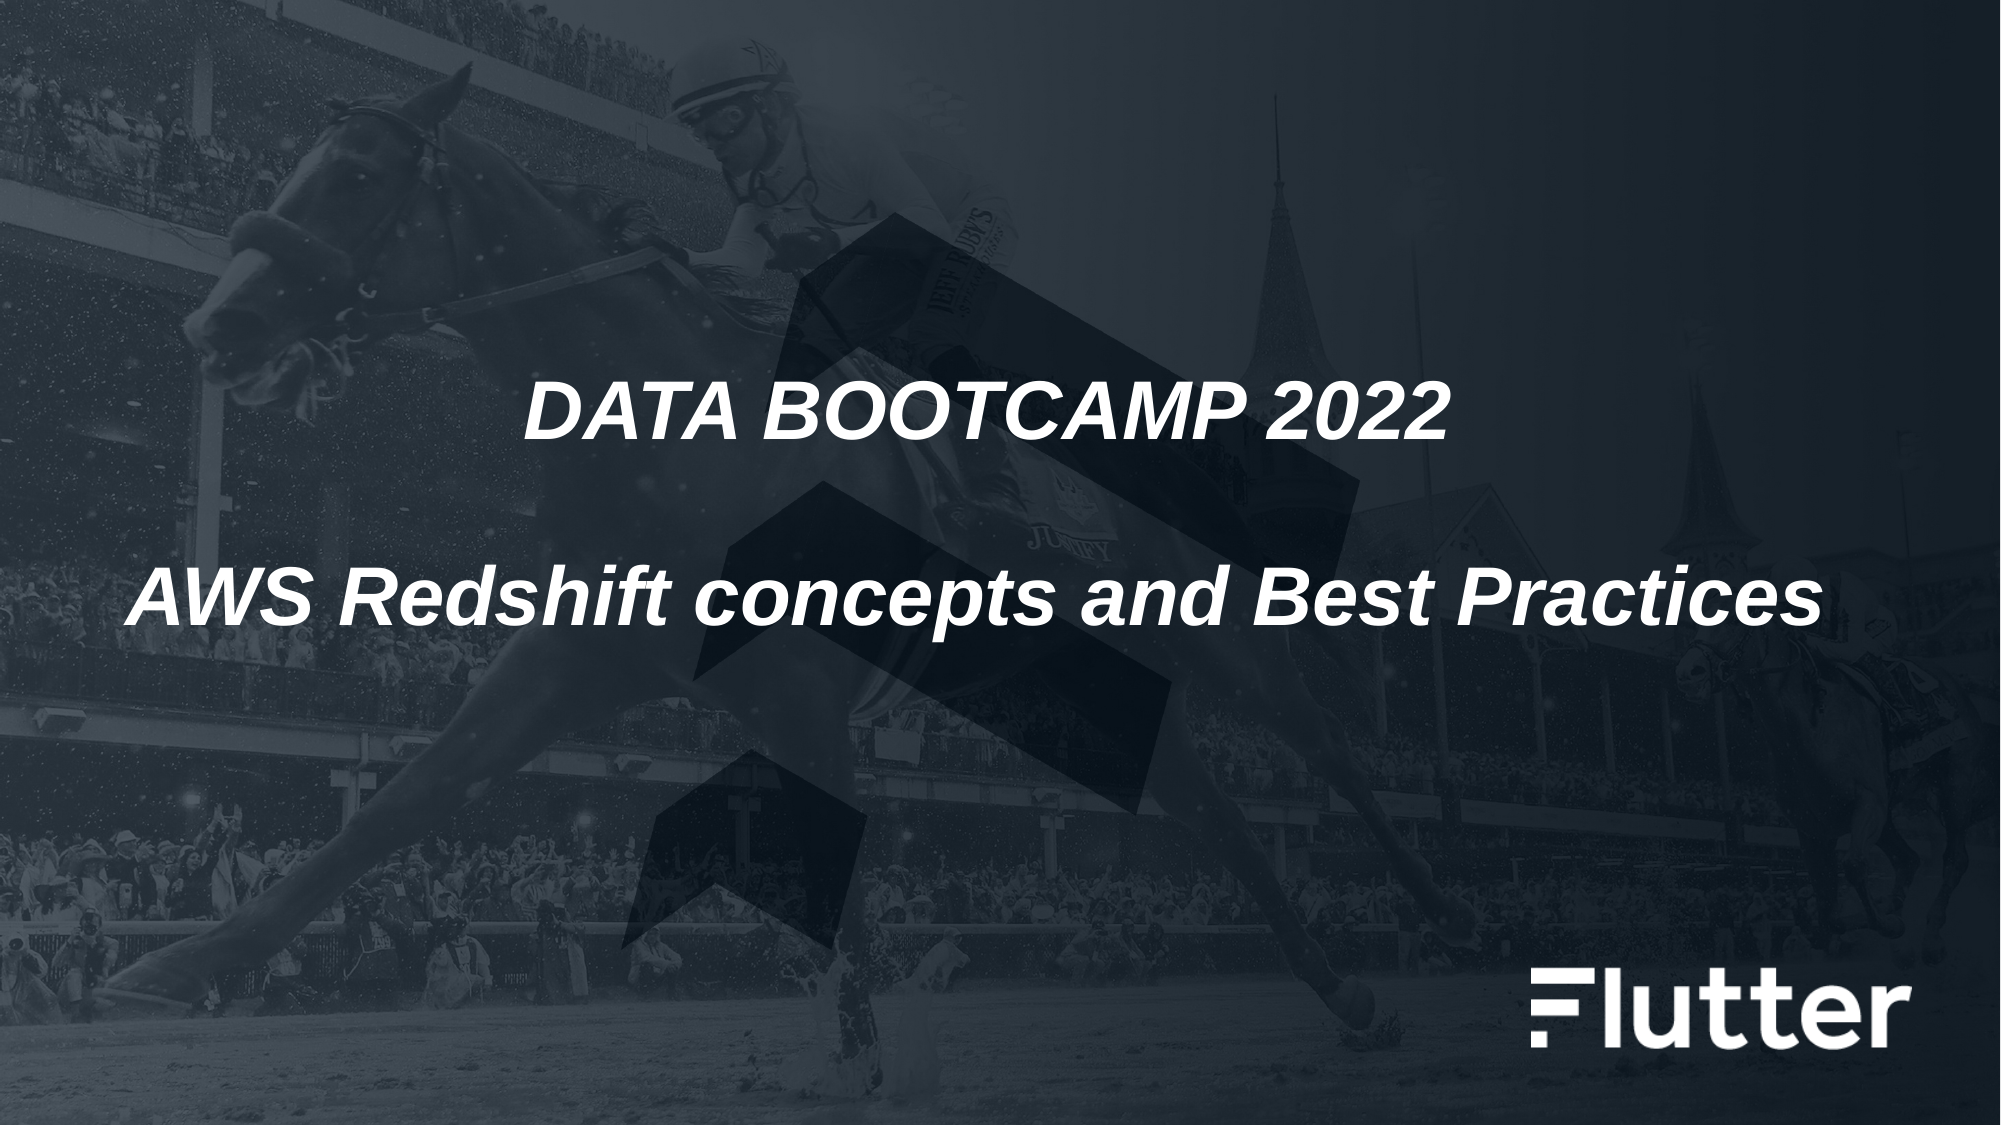

DATA BOOTCAMP 2022
AWS Redshift concepts and Best Practices